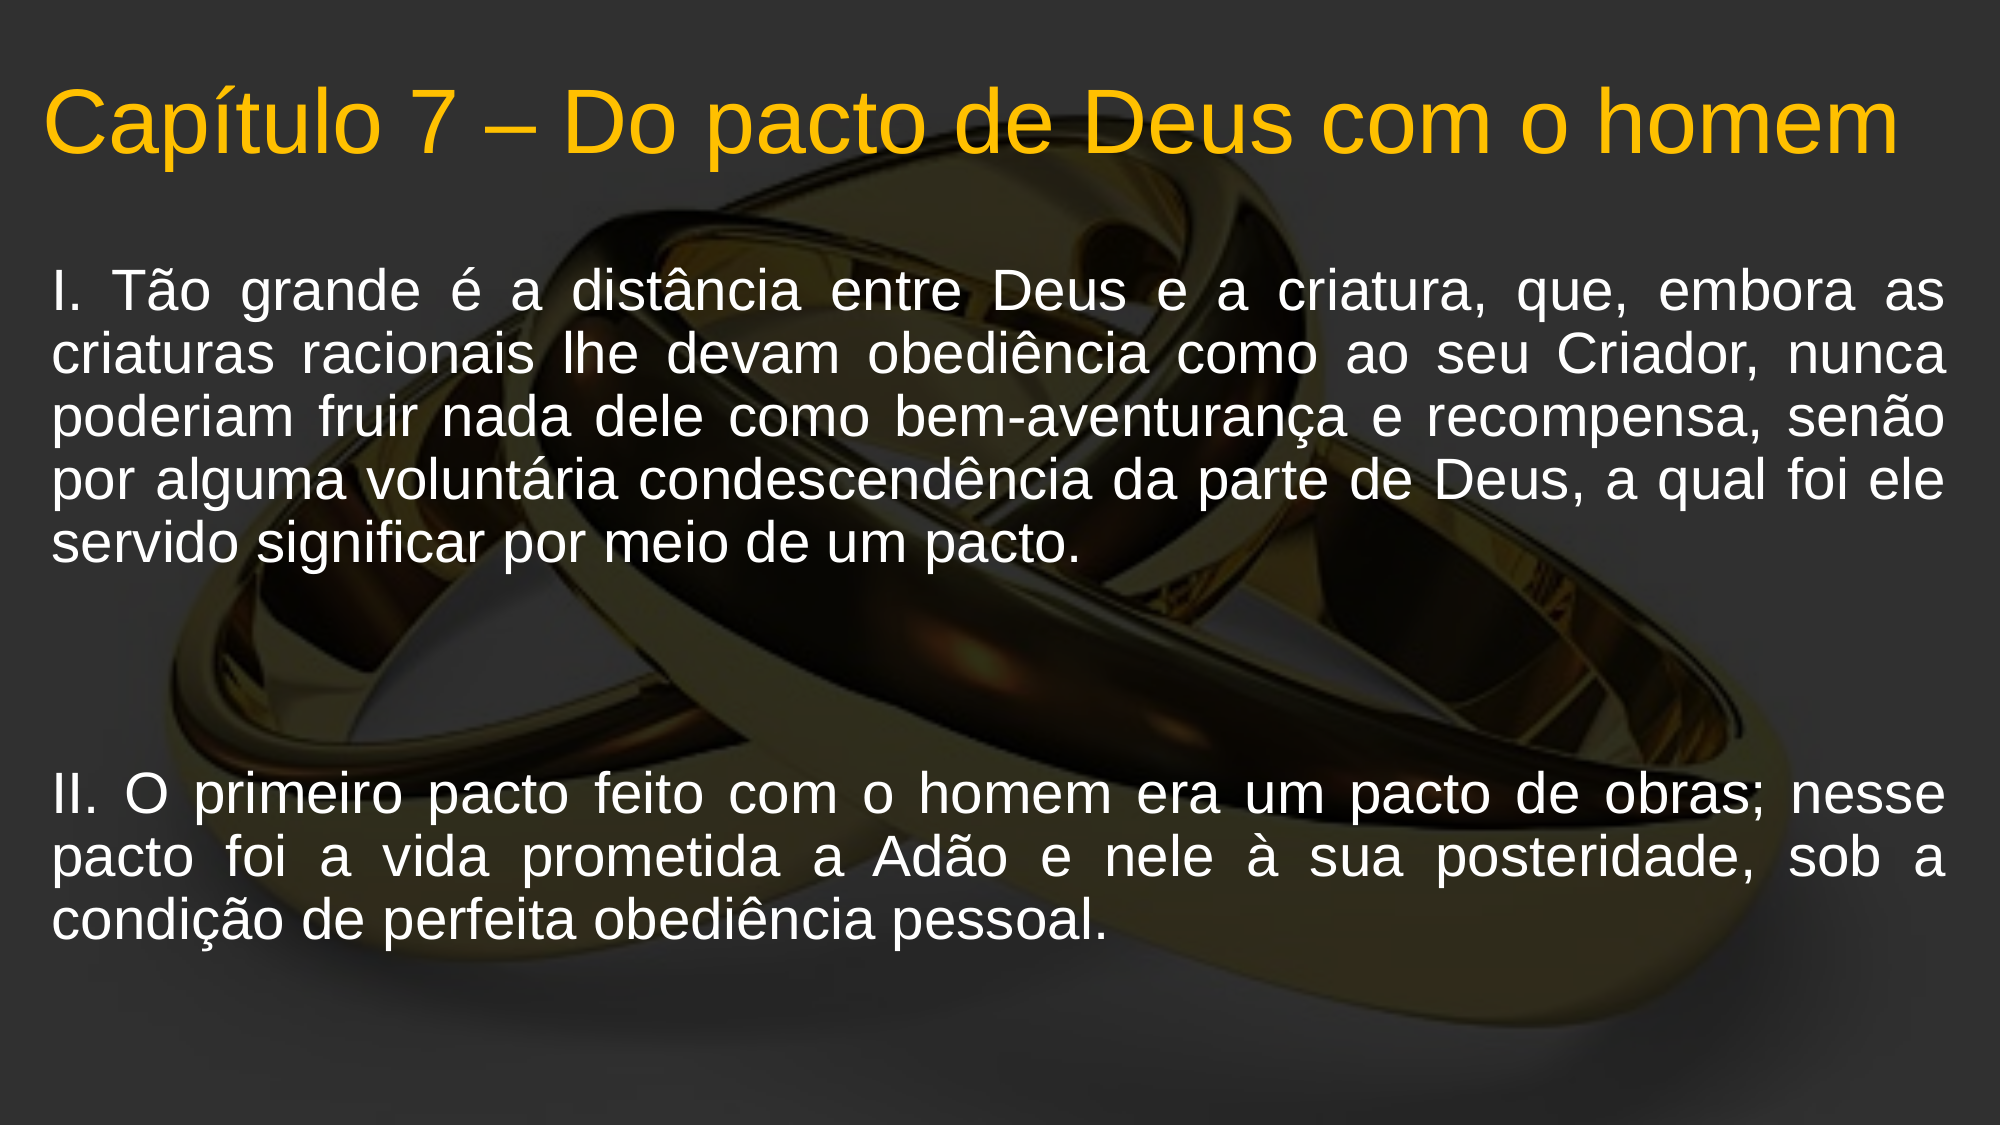

# Capítulo 7 – Do pacto de Deus com o homem
I. Tão grande é a distância entre Deus e a criatura, que, embora as criaturas racionais lhe devam obediência como ao seu Criador, nunca poderiam fruir nada dele como bem-aventurança e recompensa, senão por alguma voluntária condescendência da parte de Deus, a qual foi ele servido significar por meio de um pacto.

II. O primeiro pacto feito com o homem era um pacto de obras; nesse pacto foi a vida prometida a Adão e nele à sua posteridade, sob a condição de perfeita obediência pessoal.